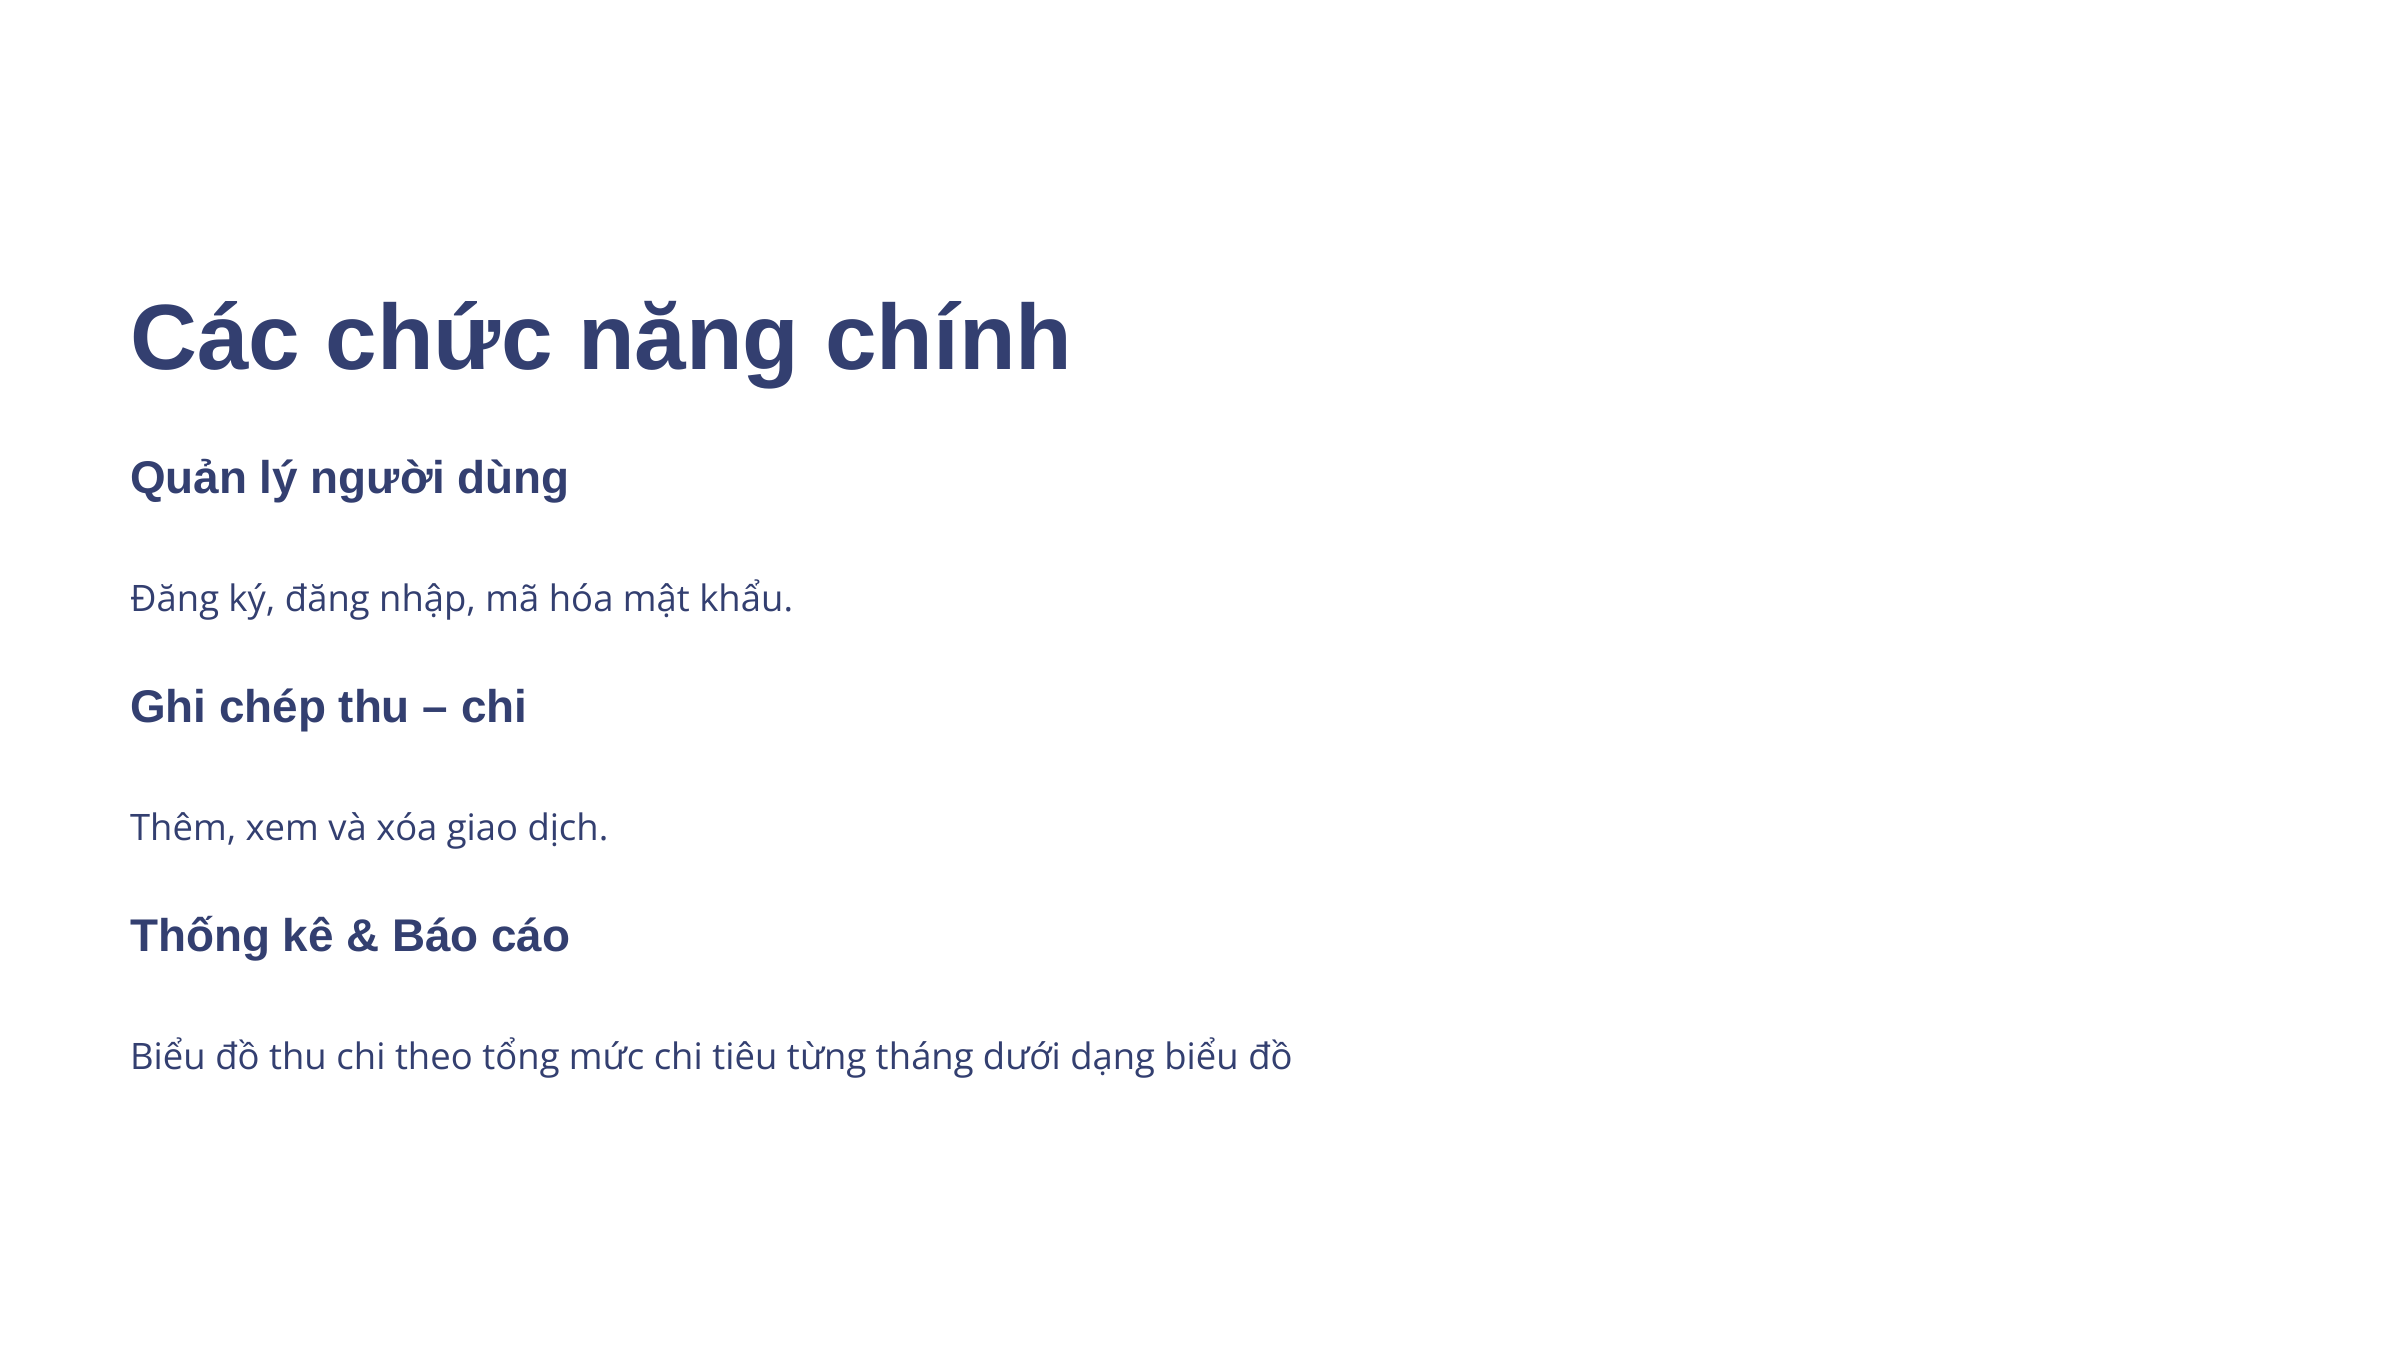

Các chức năng chính
Quản lý người dùng
Đăng ký, đăng nhập, mã hóa mật khẩu.
Ghi chép thu – chi
Thêm, xem và xóa giao dịch.
Thống kê & Báo cáo
Biểu đồ thu chi theo tổng mức chi tiêu từng tháng dưới dạng biểu đồ